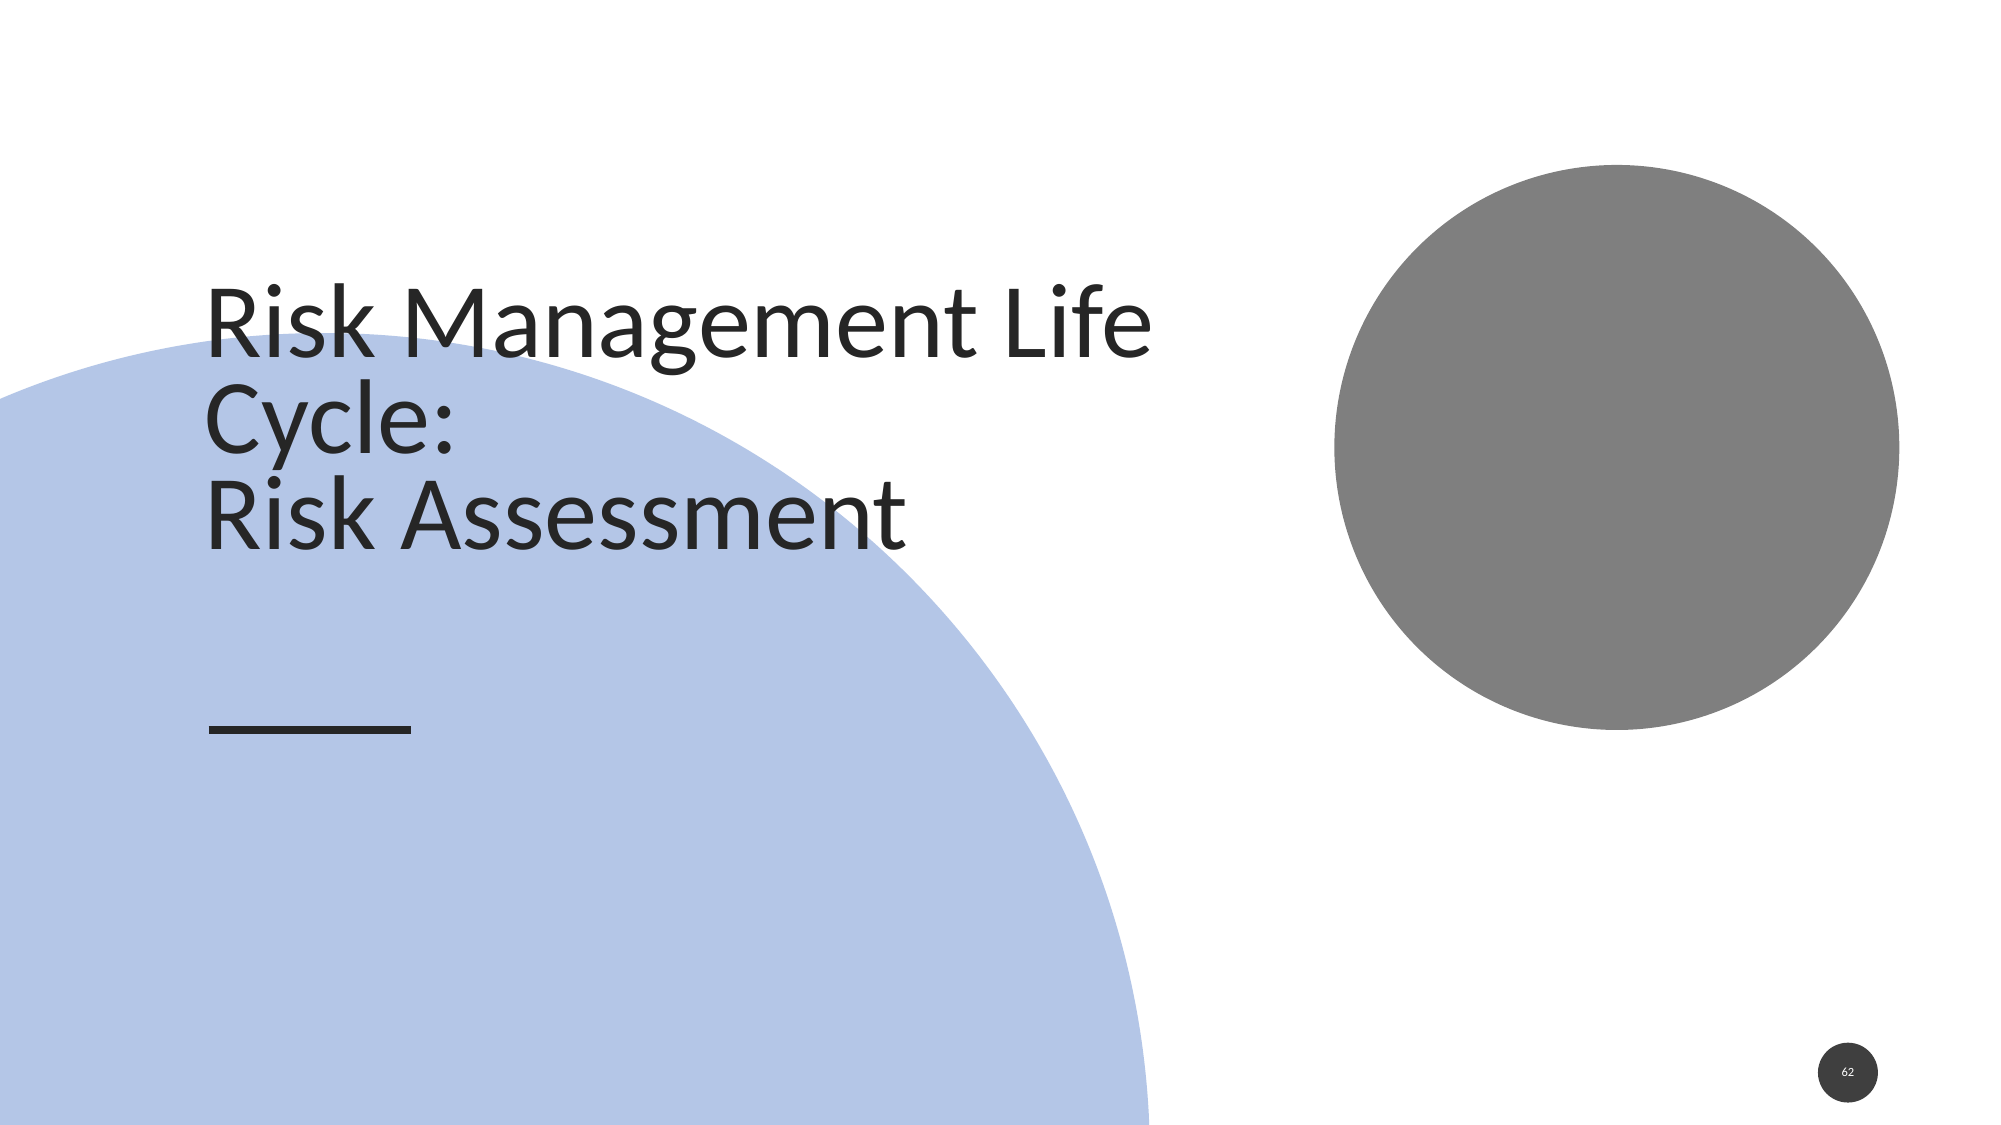

# Risk Management Life Cycle:
Risk Assessment

62